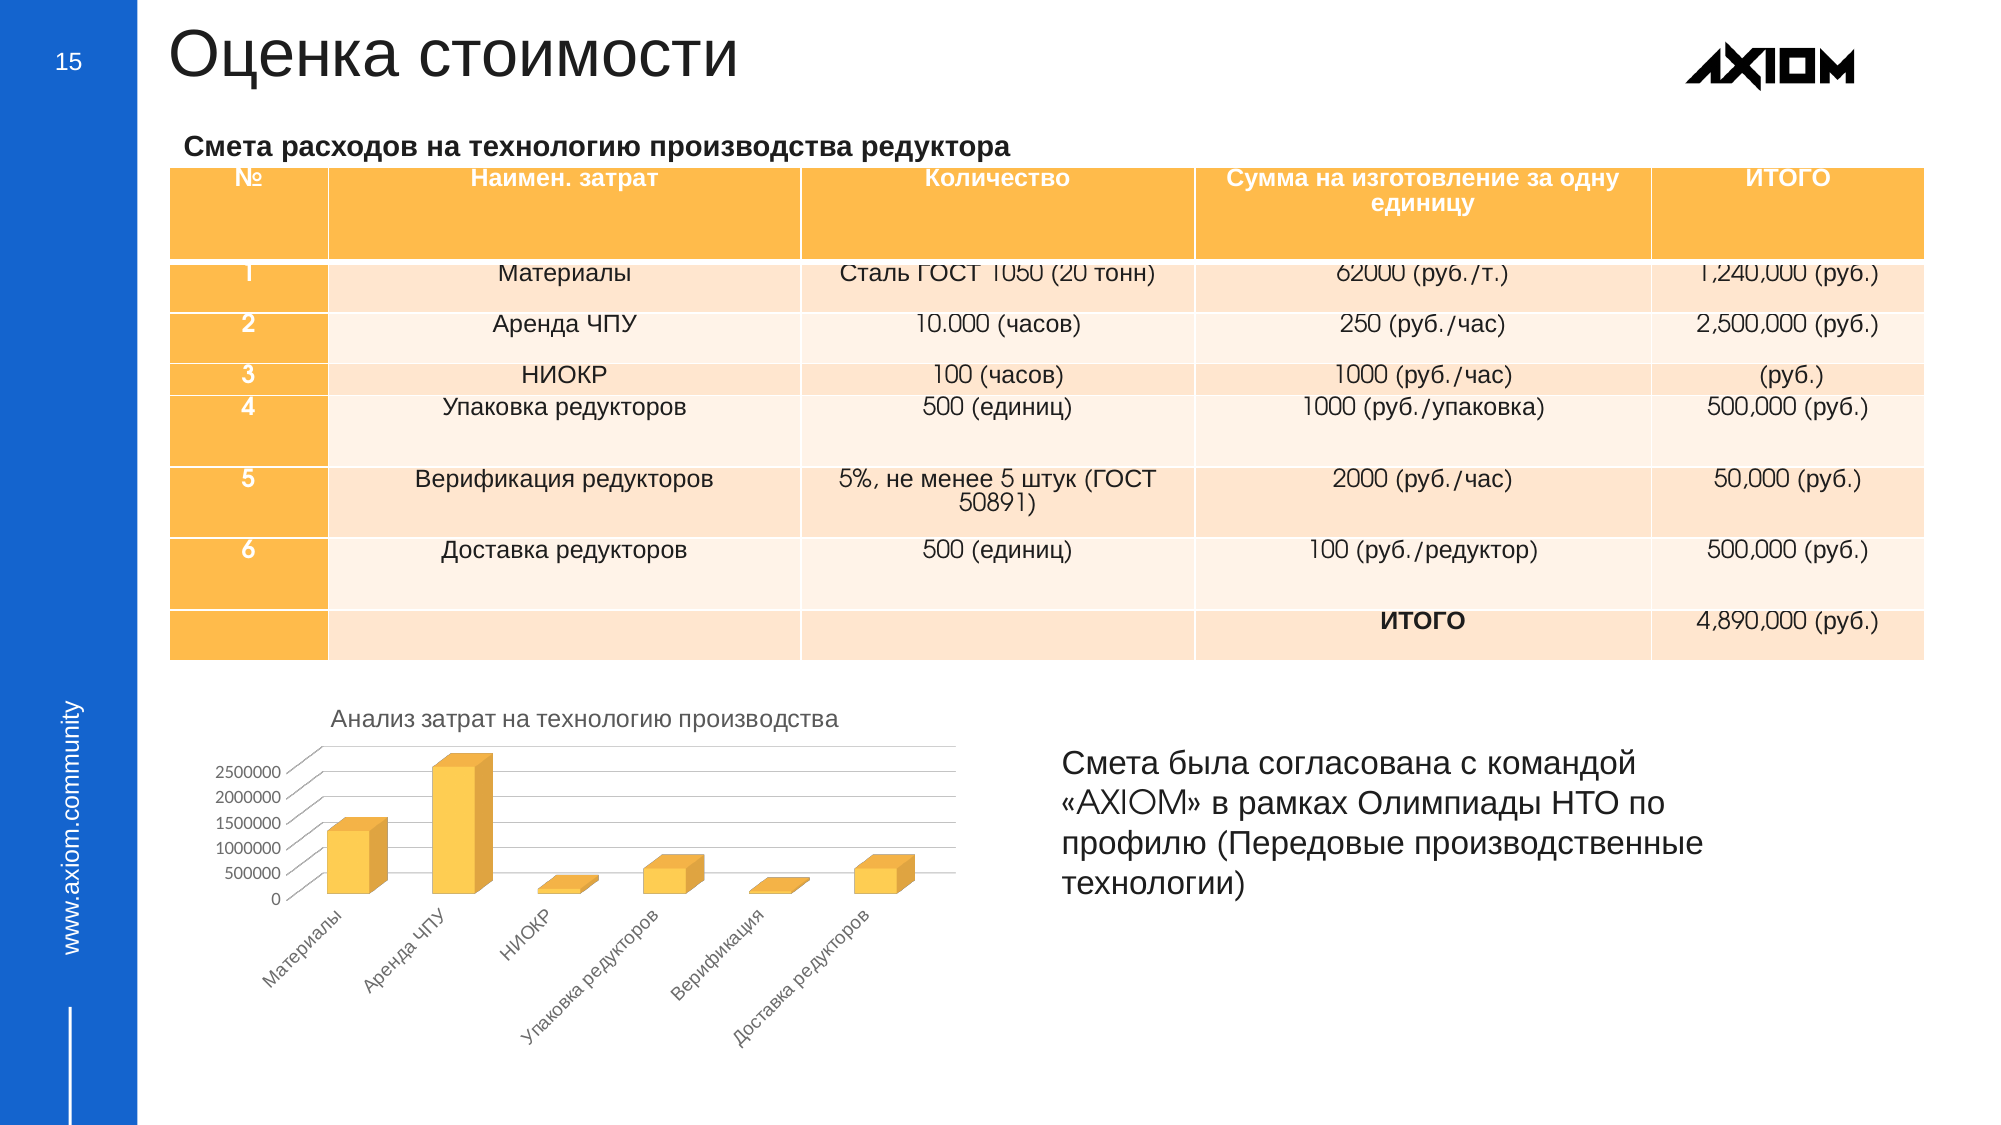

# Оценка стоимости
15
Смета расходов на технологию производства редуктора

| № | Наимен. затрат | Количество | Сумма на изготовление за одну единицу | ИТОГО |
| --- | --- | --- | --- | --- |
| 1 | Материалы | Сталь ГОСТ 1050 (20 тонн) | 62000 (руб./т.) | 1,240,000 (руб.) |
| 2 | Аренда ЧПУ | 10.000 (часов) | 250 (руб./час) | 2,500,000 (руб.) |
| 3 | НИОКР | 100 (часов) | 1000 (руб./час) | (руб.) |
| 4 | Упаковка редукторов | 500 (единиц) | 1000 (руб./упаковка) | 500,000 (руб.) |
| 5 | Верификация редукторов | 5%, не менее 5 штук (ГОСТ 50891) | 2000 (руб./час) | 50,000 (руб.) |
| 6 | Доставка редукторов | 500 (единиц) | 100 (руб./редуктор) | 500,000 (руб.) |
|  |  |  | ИТОГО | 4,890,000 (руб.) |
www.axiom.community

[unsupported chart]

Смета была согласована с командой «AXIOM» в рамках Олимпиады НТО по профилю (Передовые производственные технологии)